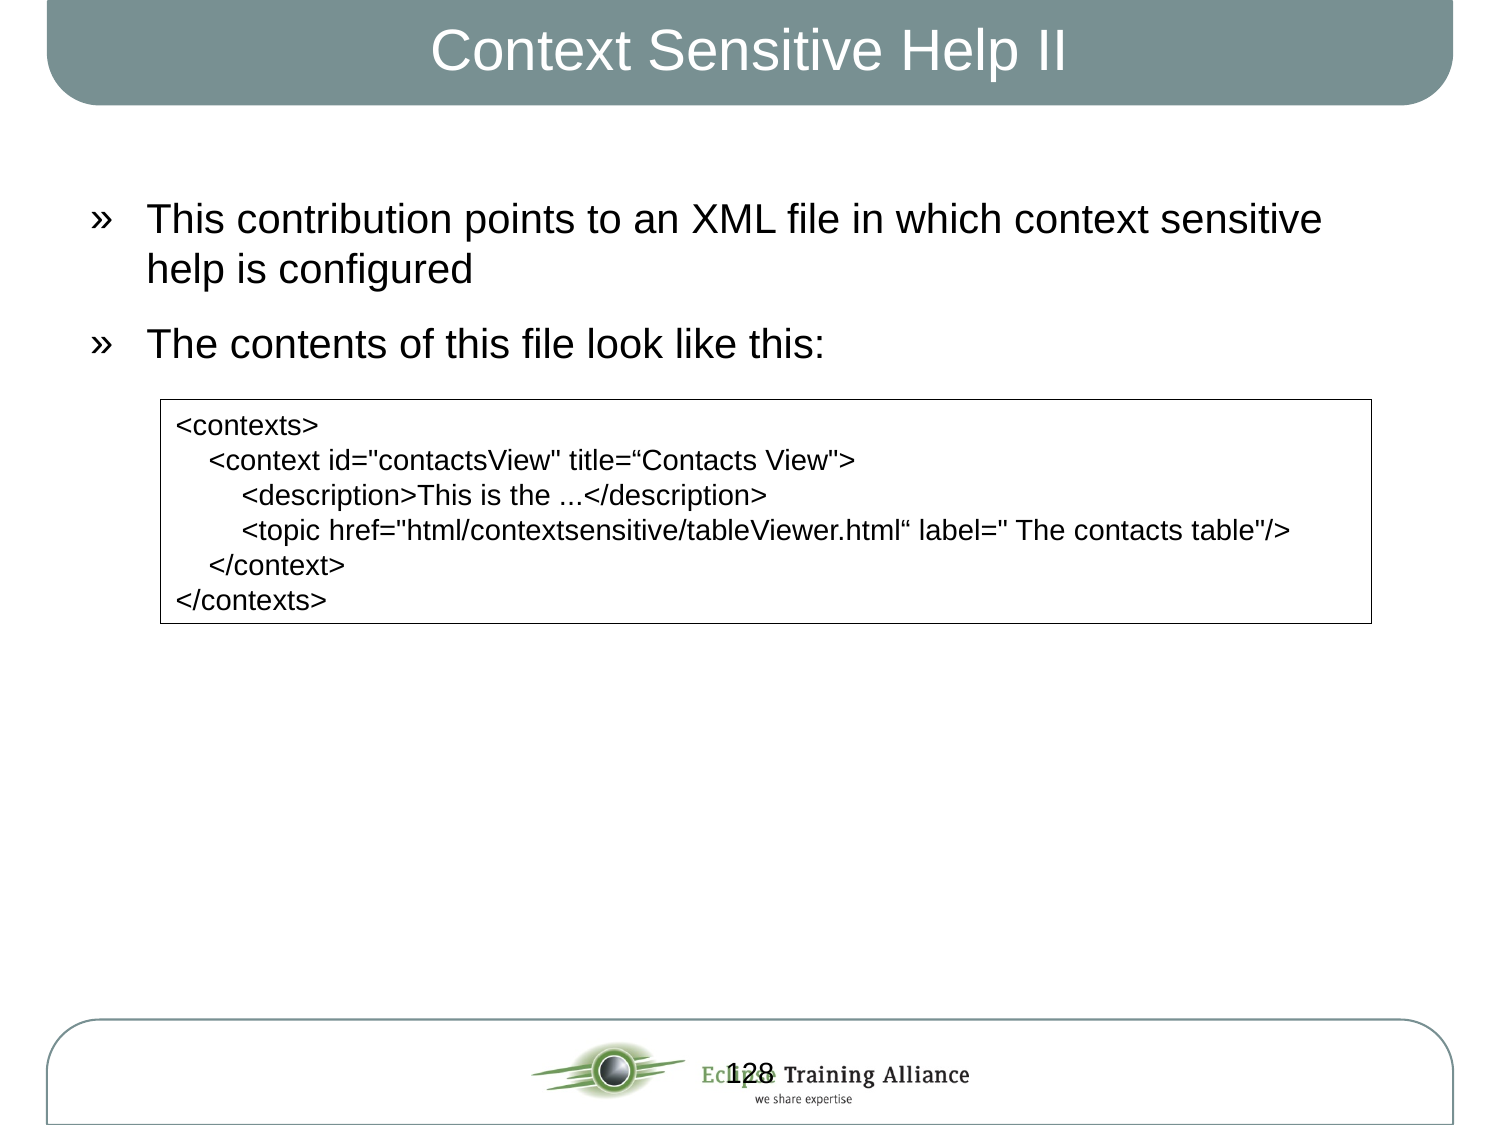

# Context Sensitive Help II
This contribution points to an XML file in which context sensitive help is configured
The contents of this file look like this:
<contexts>
    <context id="contactsView" title=“Contacts View">
        <description>This is the ...</description>
        <topic href="html/contextsensitive/tableViewer.html“ label=" The contacts table"/>
    </context>
</contexts>
128